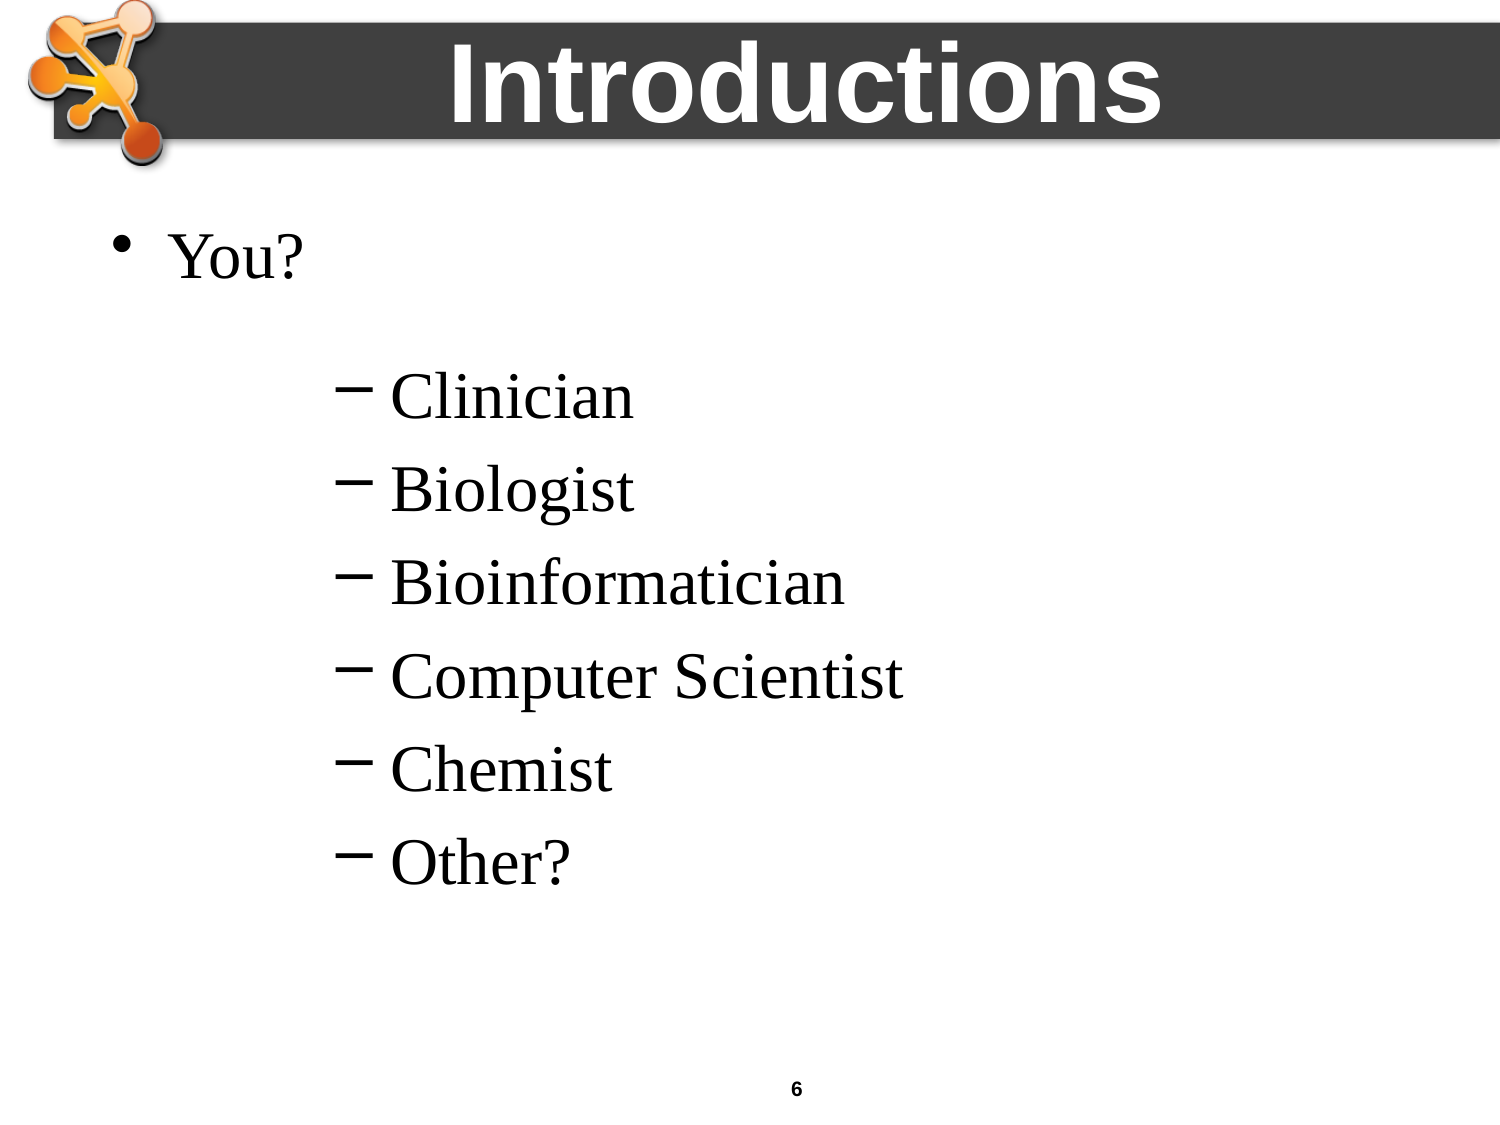

Introductions
You?

 Clinician
 Biologist
 Bioinformatician
 Computer Scientist
 Chemist
 Other?